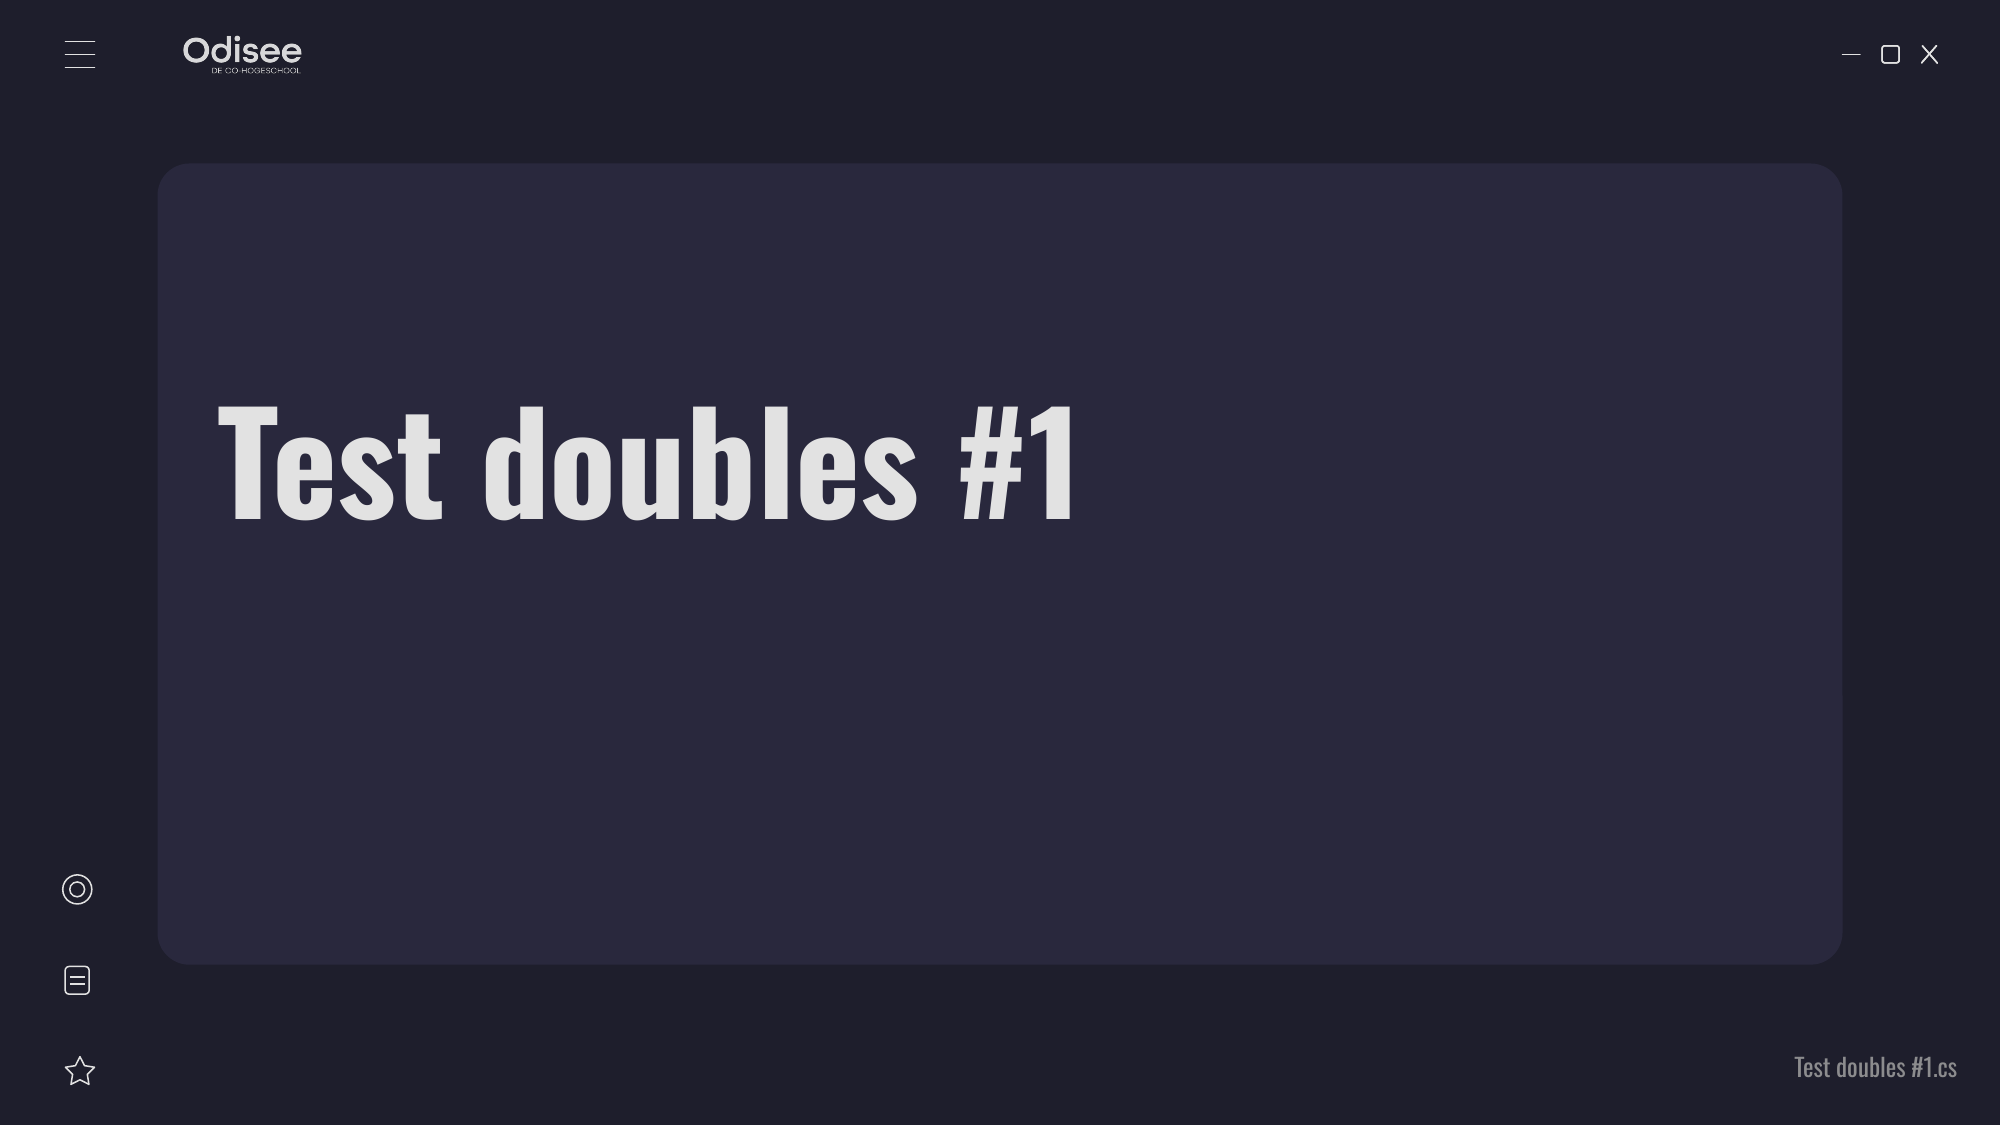

# Test doubles #1

Test doubles #1.cs